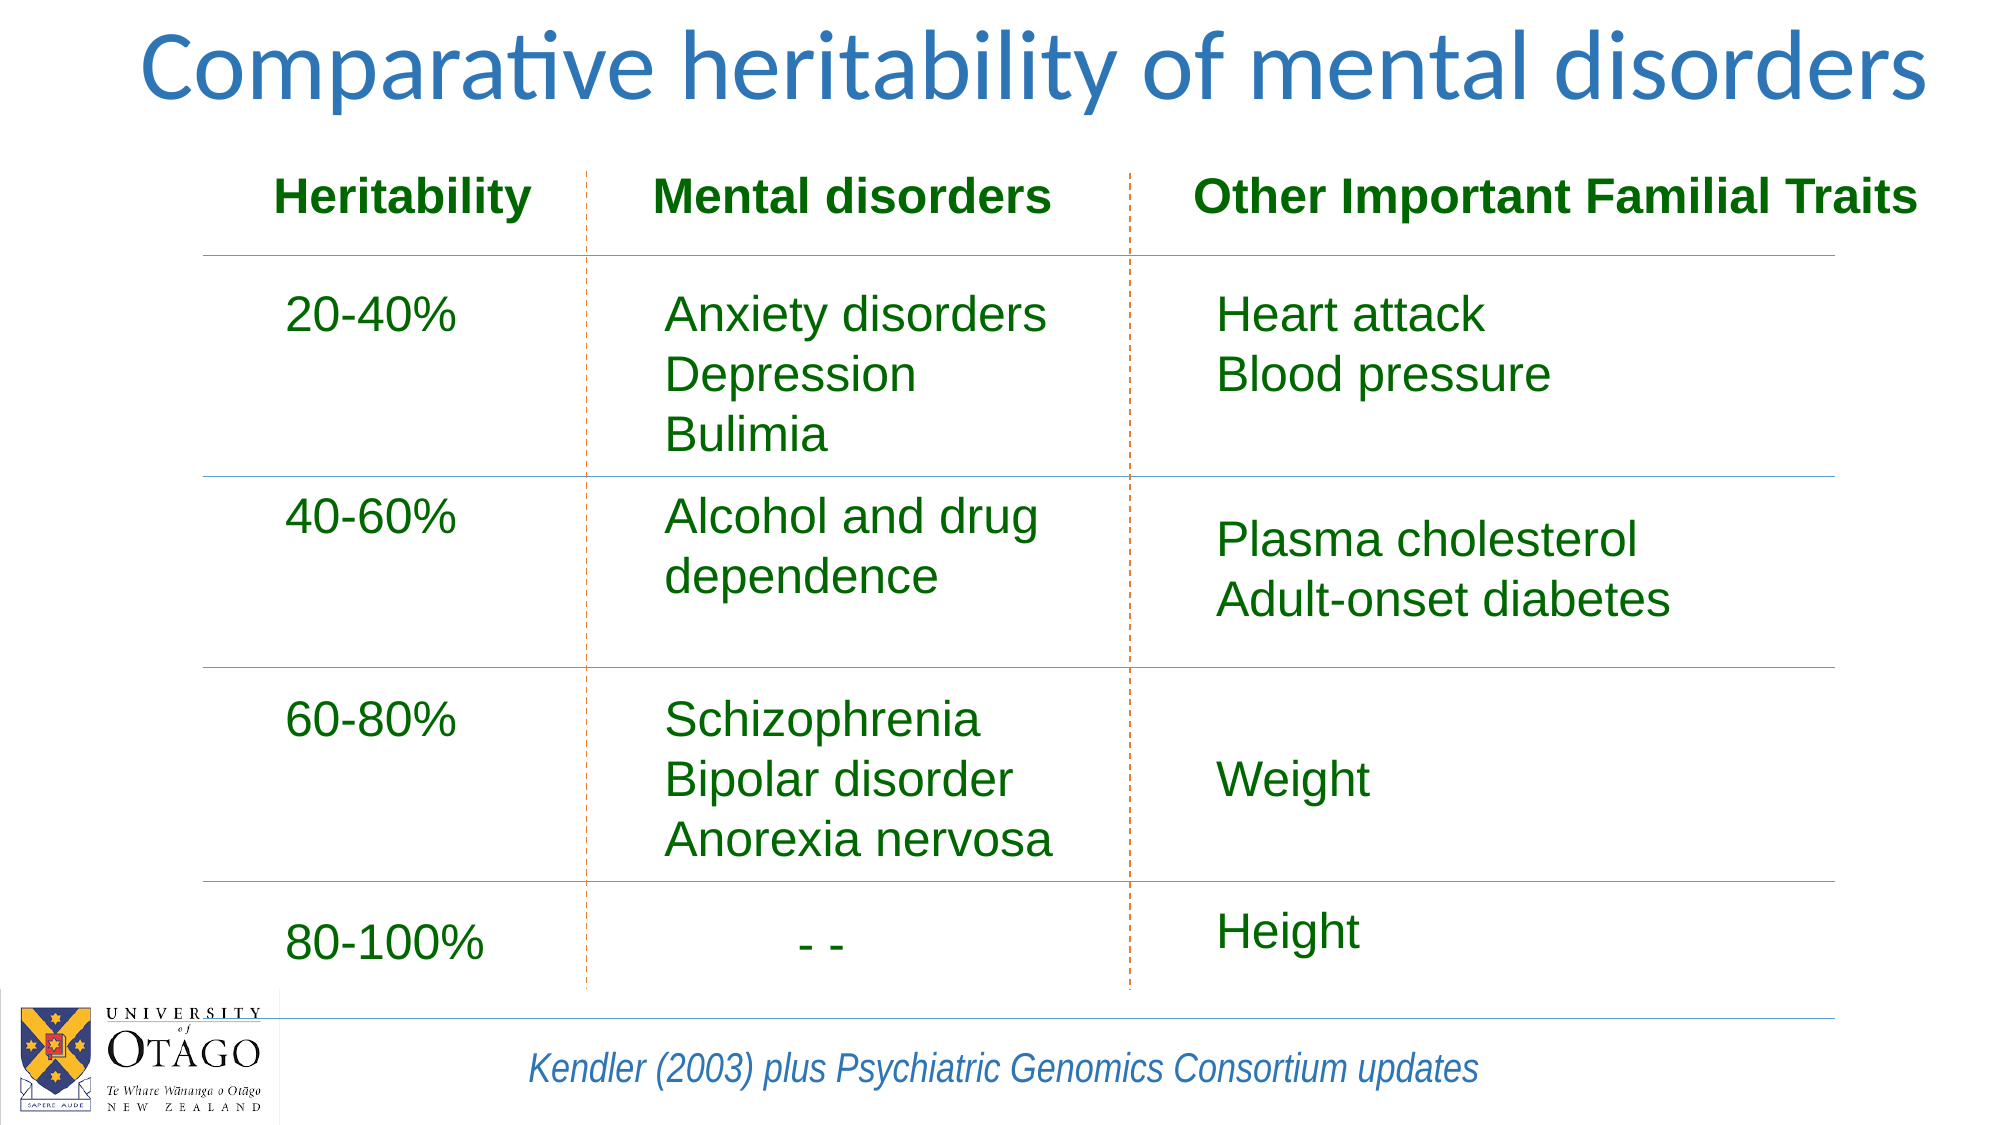

# Comparative heritability of mental disorders
Heritability
Mental disorders
Other Important Familial Traits

20-40%
Anxiety disorders
Depression
Bulimia
Heart attack
Blood pressure

40-60%
Alcohol and drug dependence
Plasma cholesterol
Adult-onset diabetes

60-80%
Schizophrenia
Bipolar disorder
Anorexia nervosa

Weight

Height

80-100%

- -
Kendler (2003) plus Psychiatric Genomics Consortium updates